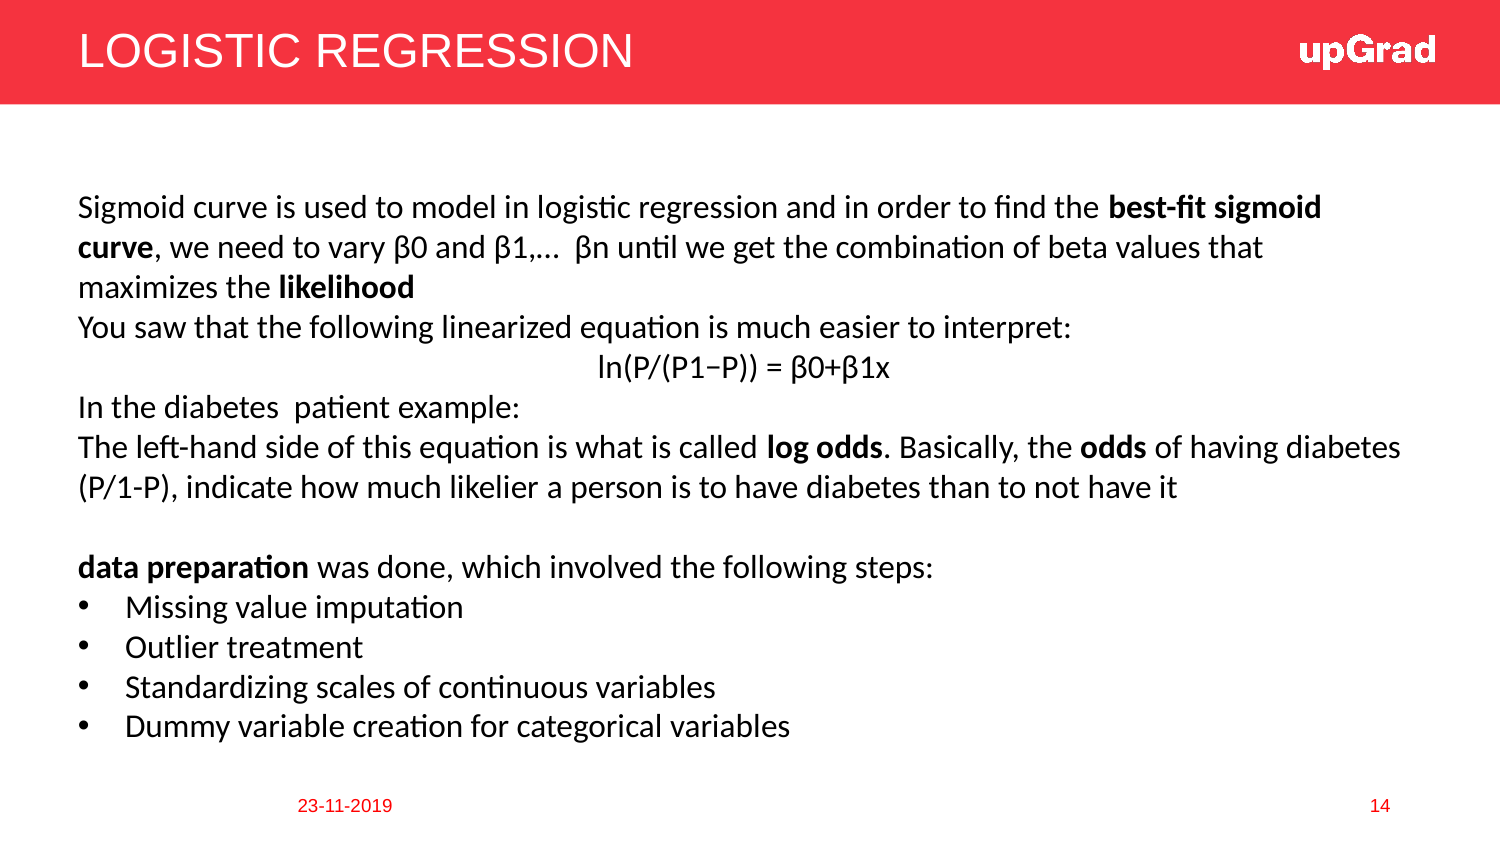

LOGISTIC REGRESSION
Sigmoid curve is used to model in logistic regression and in order to find the best-fit sigmoid curve, we need to vary β0 and β1,…  βn until we get the combination of beta values that maximizes the likelihood
You saw that the following linearized equation is much easier to interpret:
ln(P/(P1−P)) = β0+β1x
In the diabetes  patient example:
The left-hand side of this equation is what is called log odds. Basically, the odds of having diabetes (P/1-P), indicate how much likelier a person is to have diabetes than to not have it

data preparation was done, which involved the following steps:
Missing value imputation
Outlier treatment
Standardizing scales of continuous variables
Dummy variable creation for categorical variables
14
23-11-2019